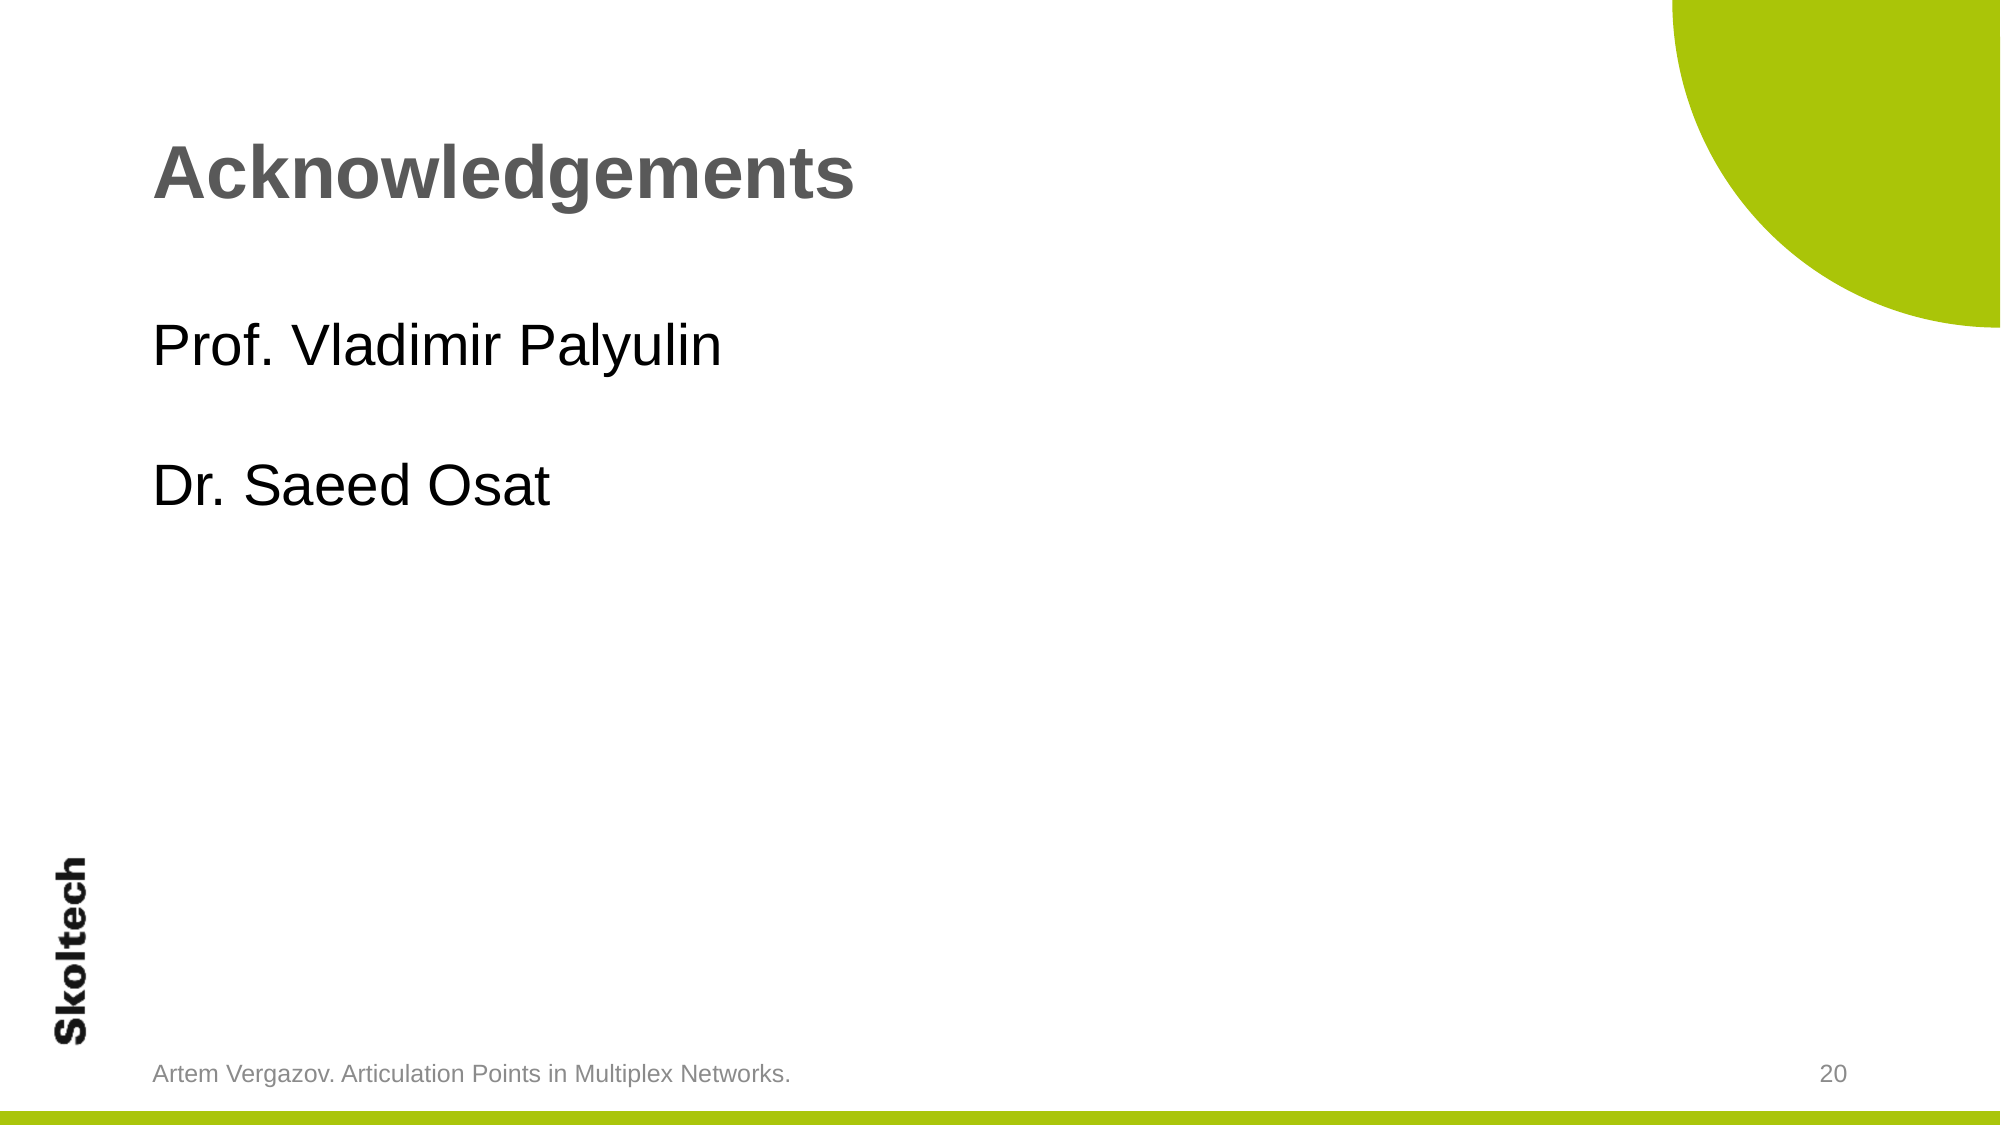

# Acknowledgements
Prof. Vladimir Palyulin

Dr. Saeed Osat
Artem Vergazov. Articulation Points in Multiplex Networks.
20